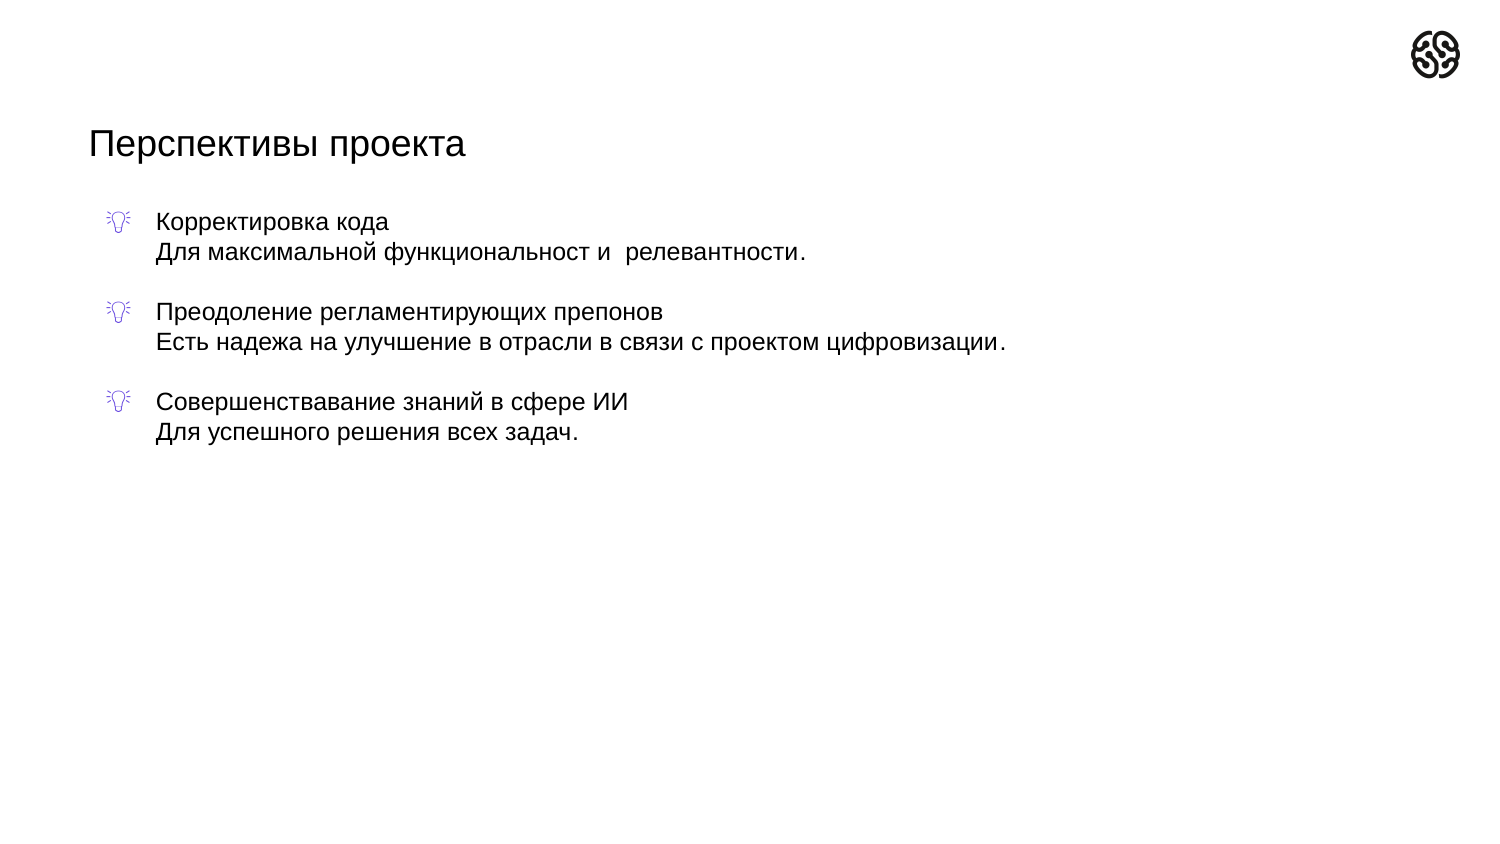

# Перспективы проекта
Корректировка кода
Для максимальной функциональност и  релевантности.

Преодоление регламентирующих препонов
Есть надежа на улучшение в отрасли в связи с проектом цифровизации.

Совершенствавание знаний в сфере ИИ
Для успешного решения всех задач.